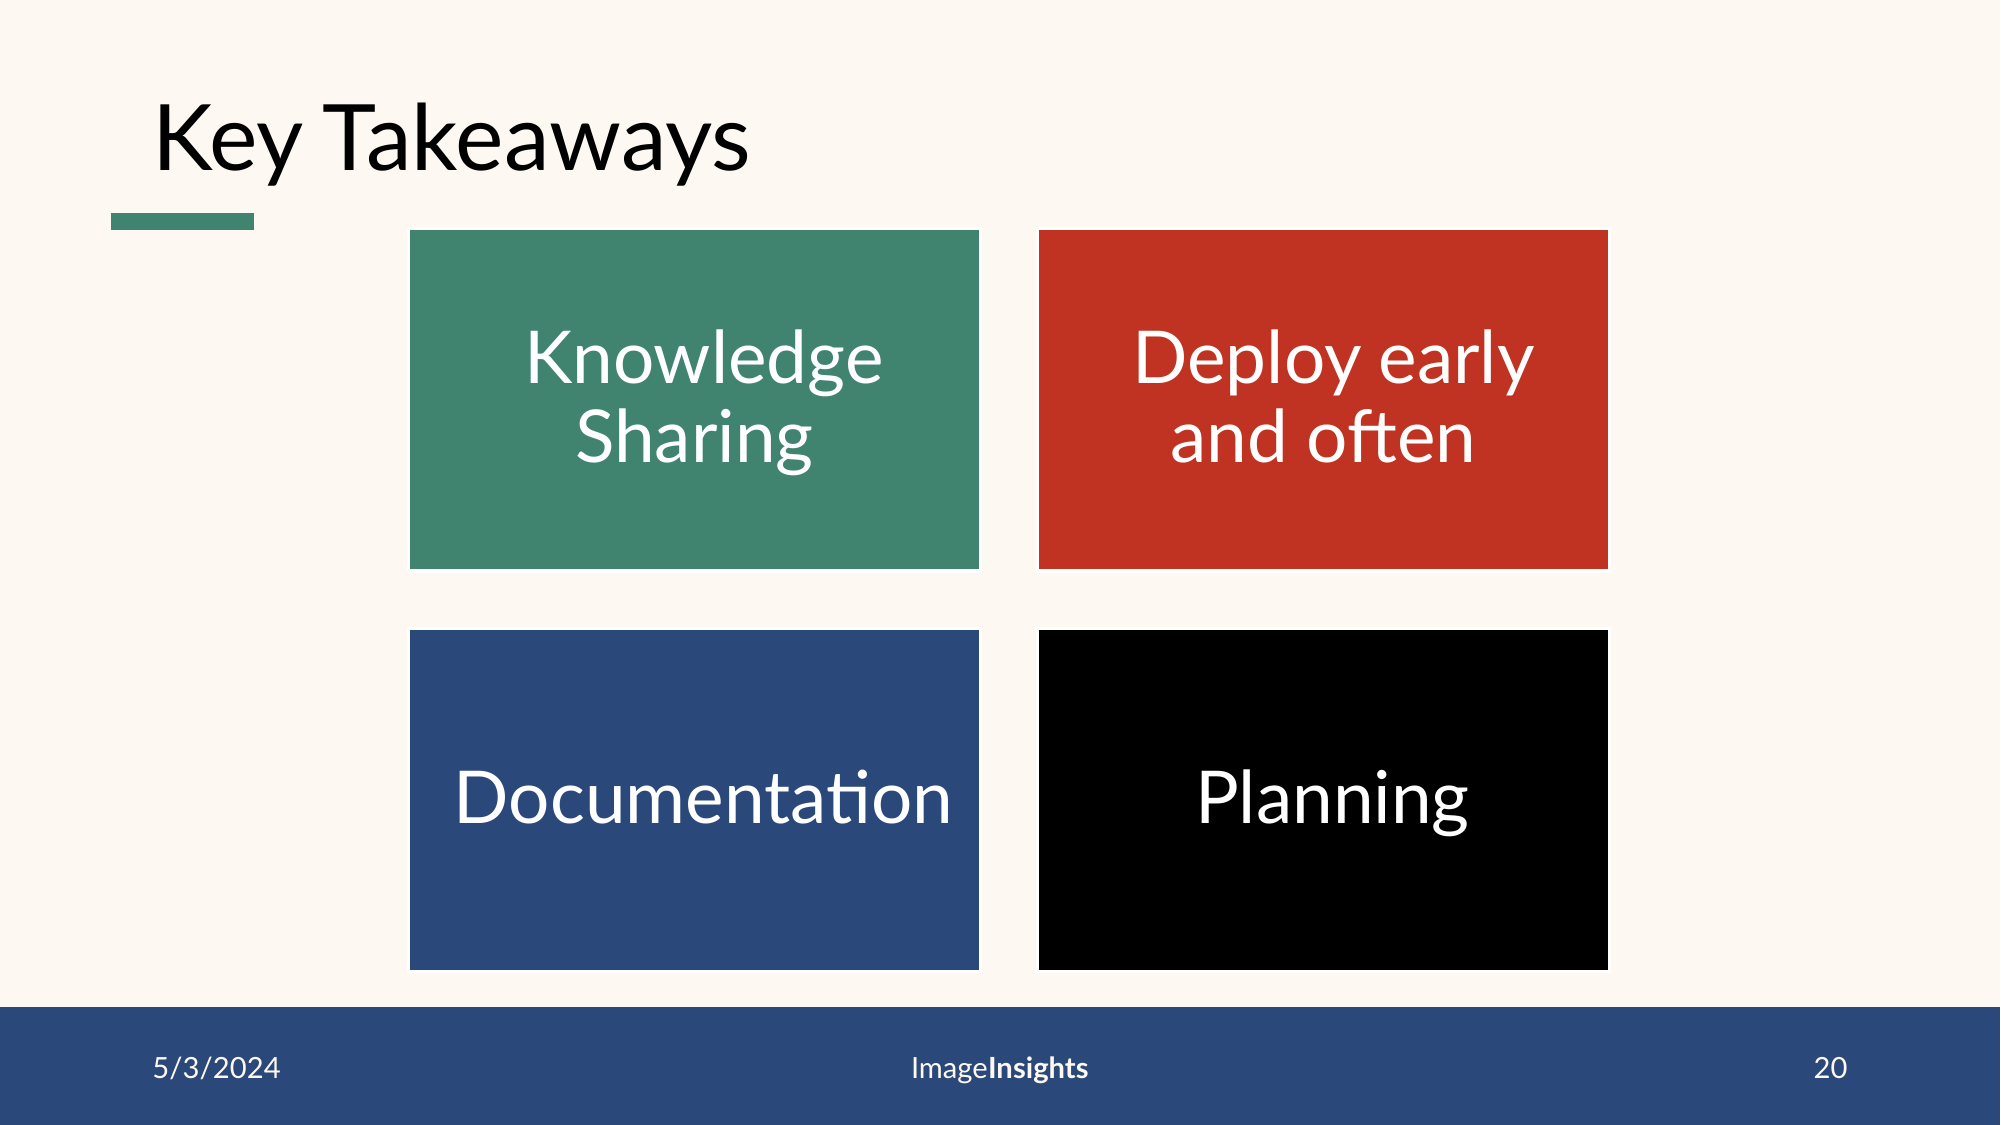

# Key Takeaways

 Knowledge Sharing
 Deploy early and often
 Documentation
 Planning

5/3/2024
ImageInsights
20